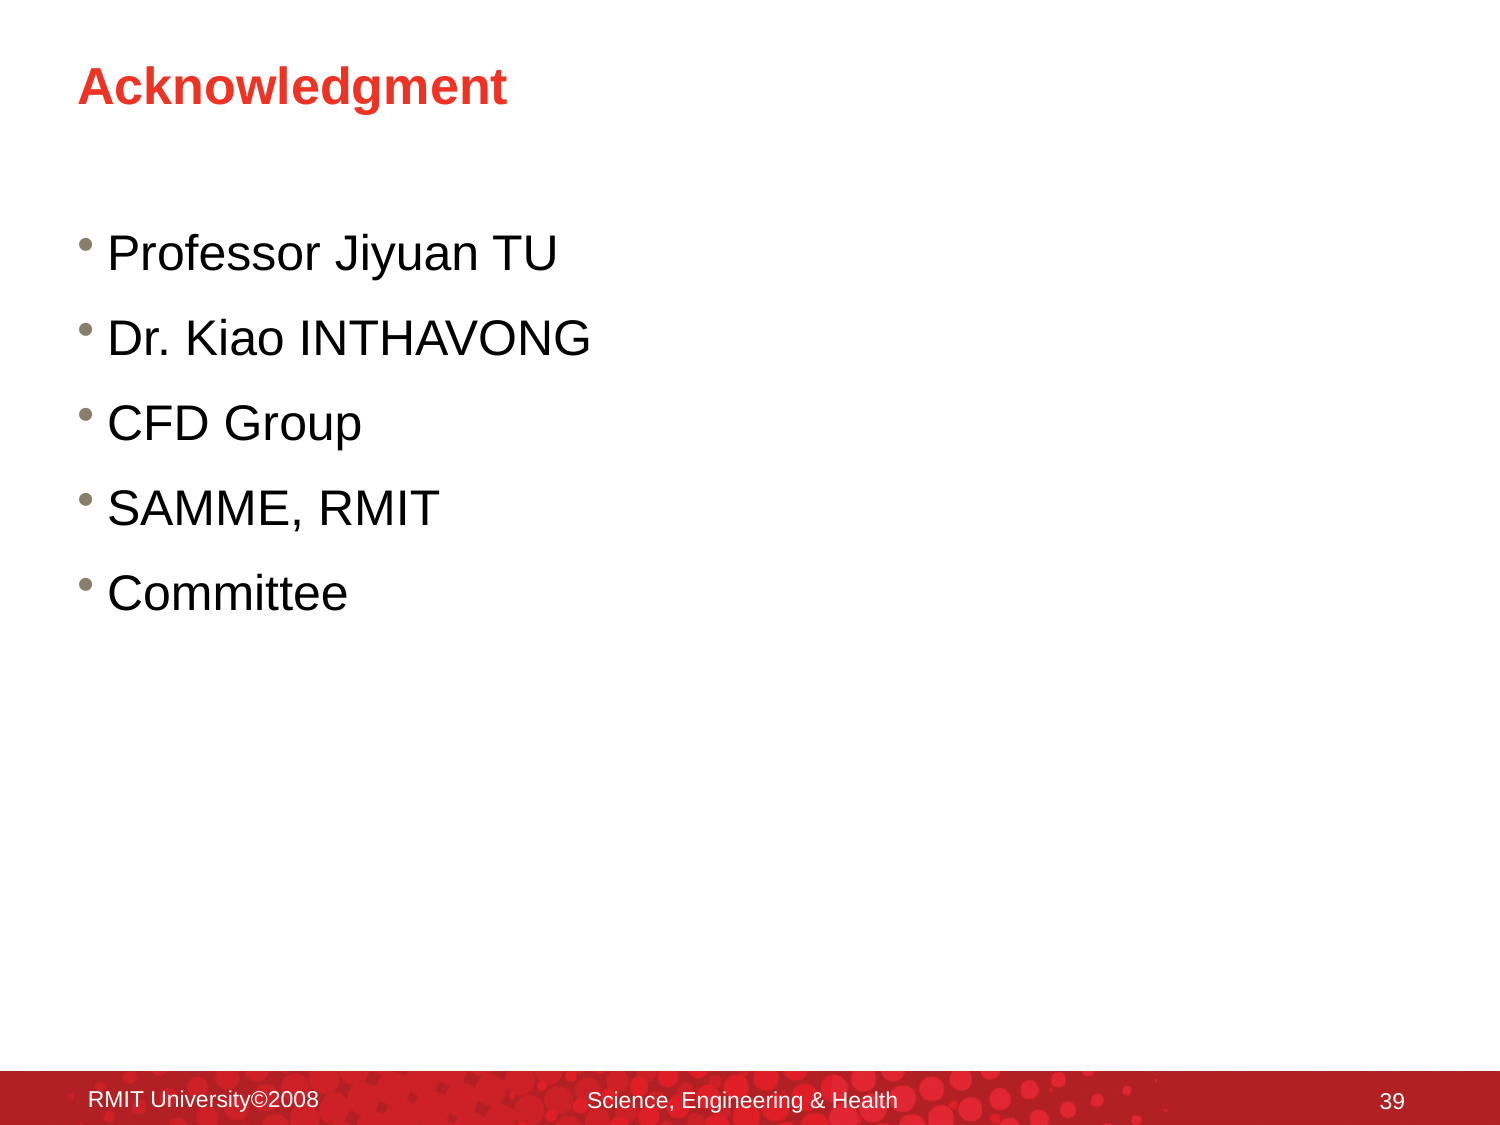

# Acknowledgment
Professor Jiyuan TU
Dr. Kiao INTHAVONG
CFD Group
SAMME, RMIT
Committee

RMIT University©2008
Science, Engineering & Health
39